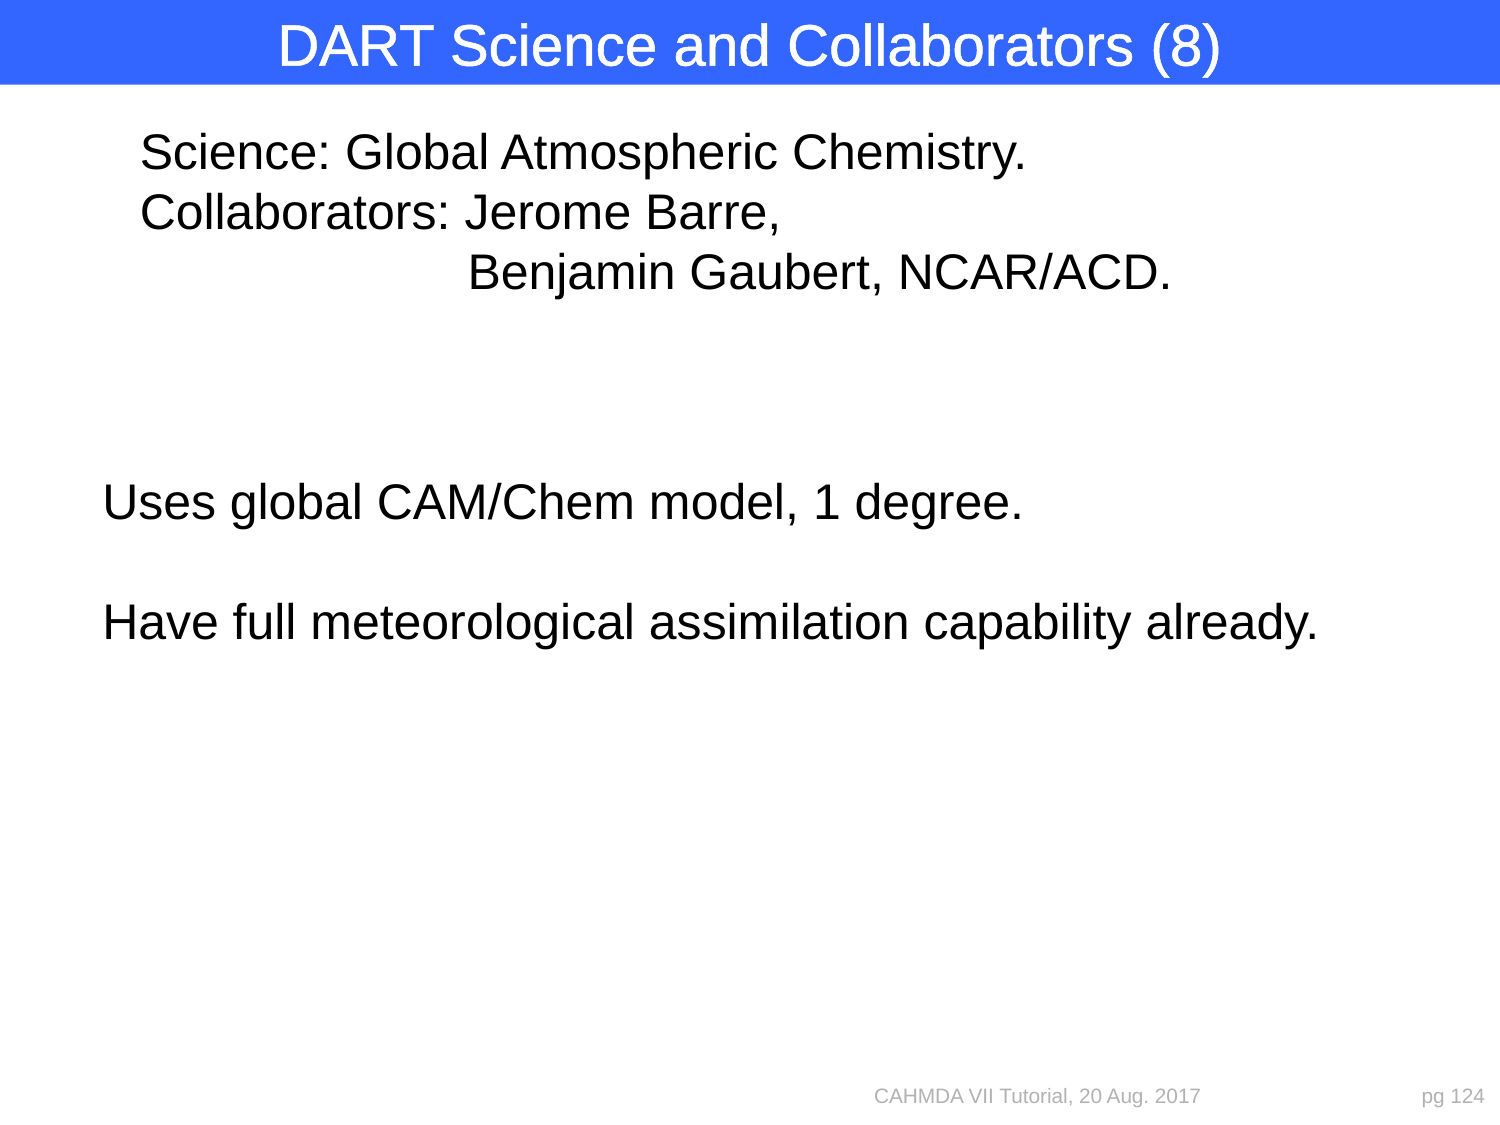

DART Science and Collaborators (8)
Science: Global Atmospheric Chemistry.
Collaborators: Jerome Barre,
		  Benjamin Gaubert, NCAR/ACD.
Uses global CAM/Chem model, 1 degree.

Have full meteorological assimilation capability already.
CAHMDA VII Tutorial, 20 Aug. 2017
pg 124